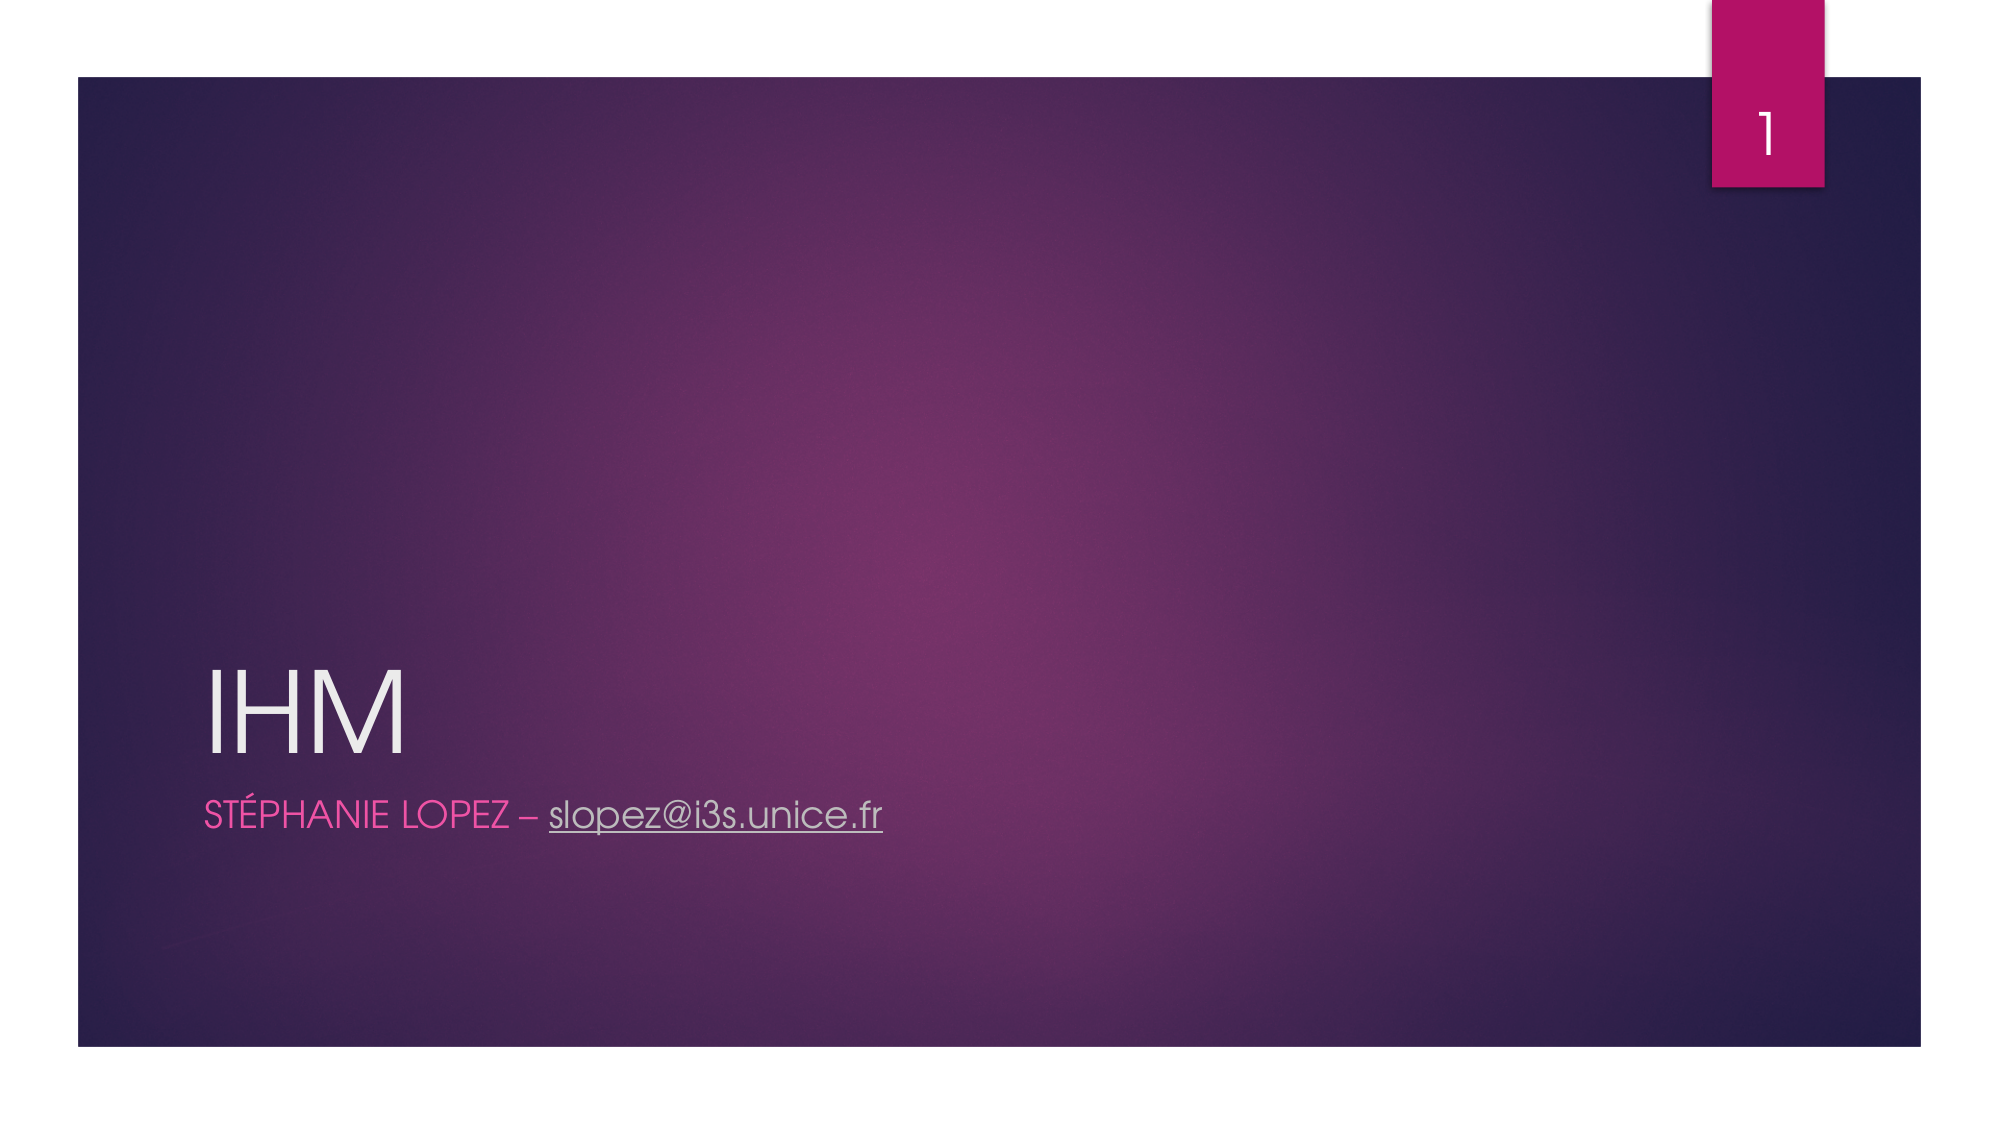

1
# IHM
Stéphanie LOPEZ – slopez@i3s.unice.fr